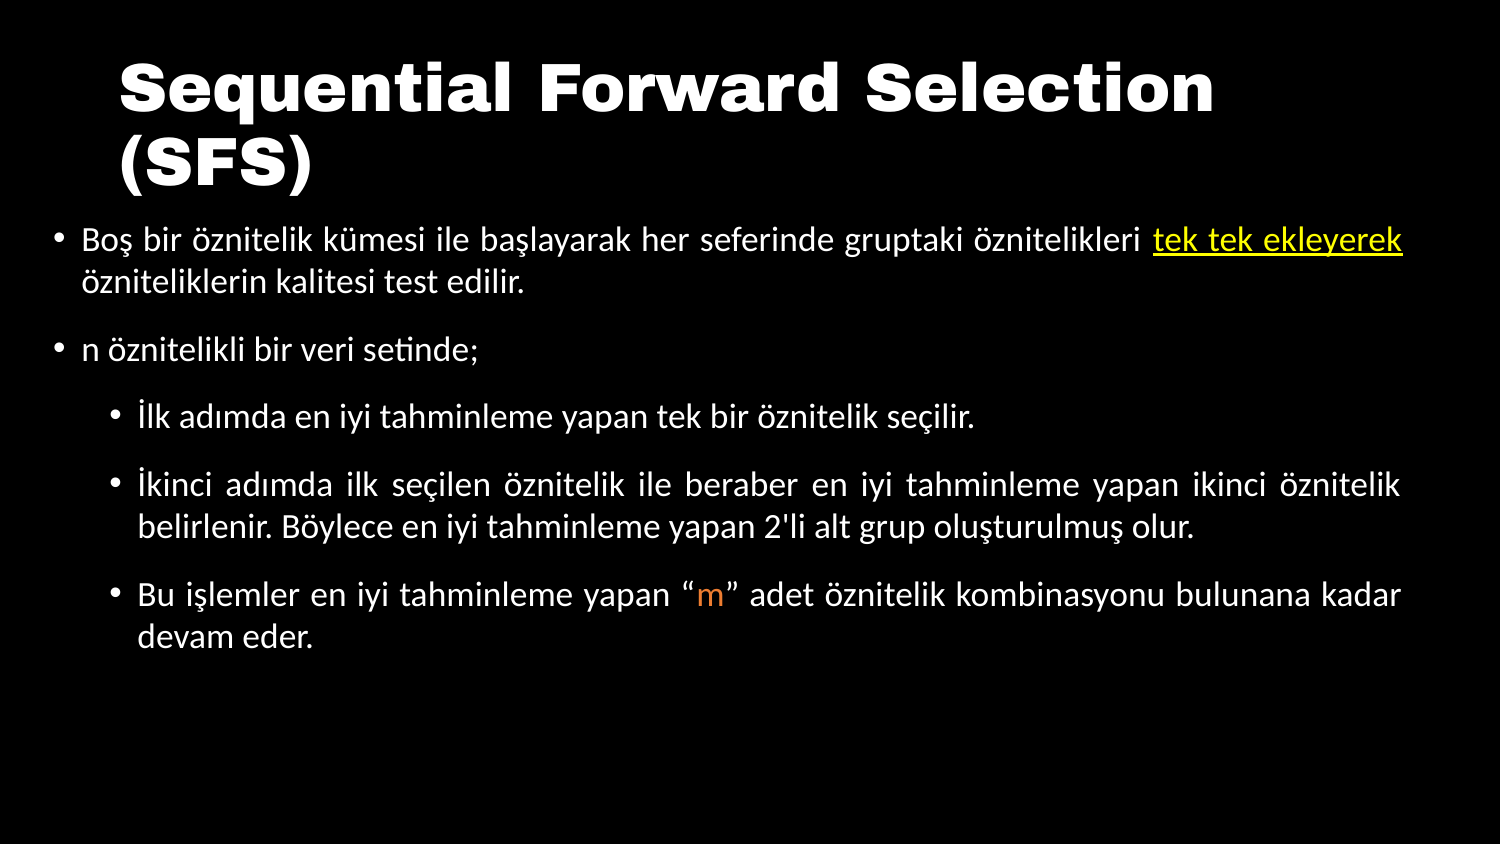

# Sequential Forward Selection (SFS)
Boş bir öznitelik kümesi ile başlayarak her seferinde gruptaki öznitelikleri tek tek ekleyerek özniteliklerin kalitesi test edilir.
n öznitelikli bir veri setinde;
İlk adımda en iyi tahminleme yapan tek bir öznitelik seçilir.
İkinci adımda ilk seçilen öznitelik ile beraber en iyi tahminleme yapan ikinci öznitelik belirlenir. Böylece en iyi tahminleme yapan 2'li alt grup oluşturulmuş olur.
Bu işlemler en iyi tahminleme yapan “m” adet öznitelik kombinasyonu bulunana kadar devam eder.